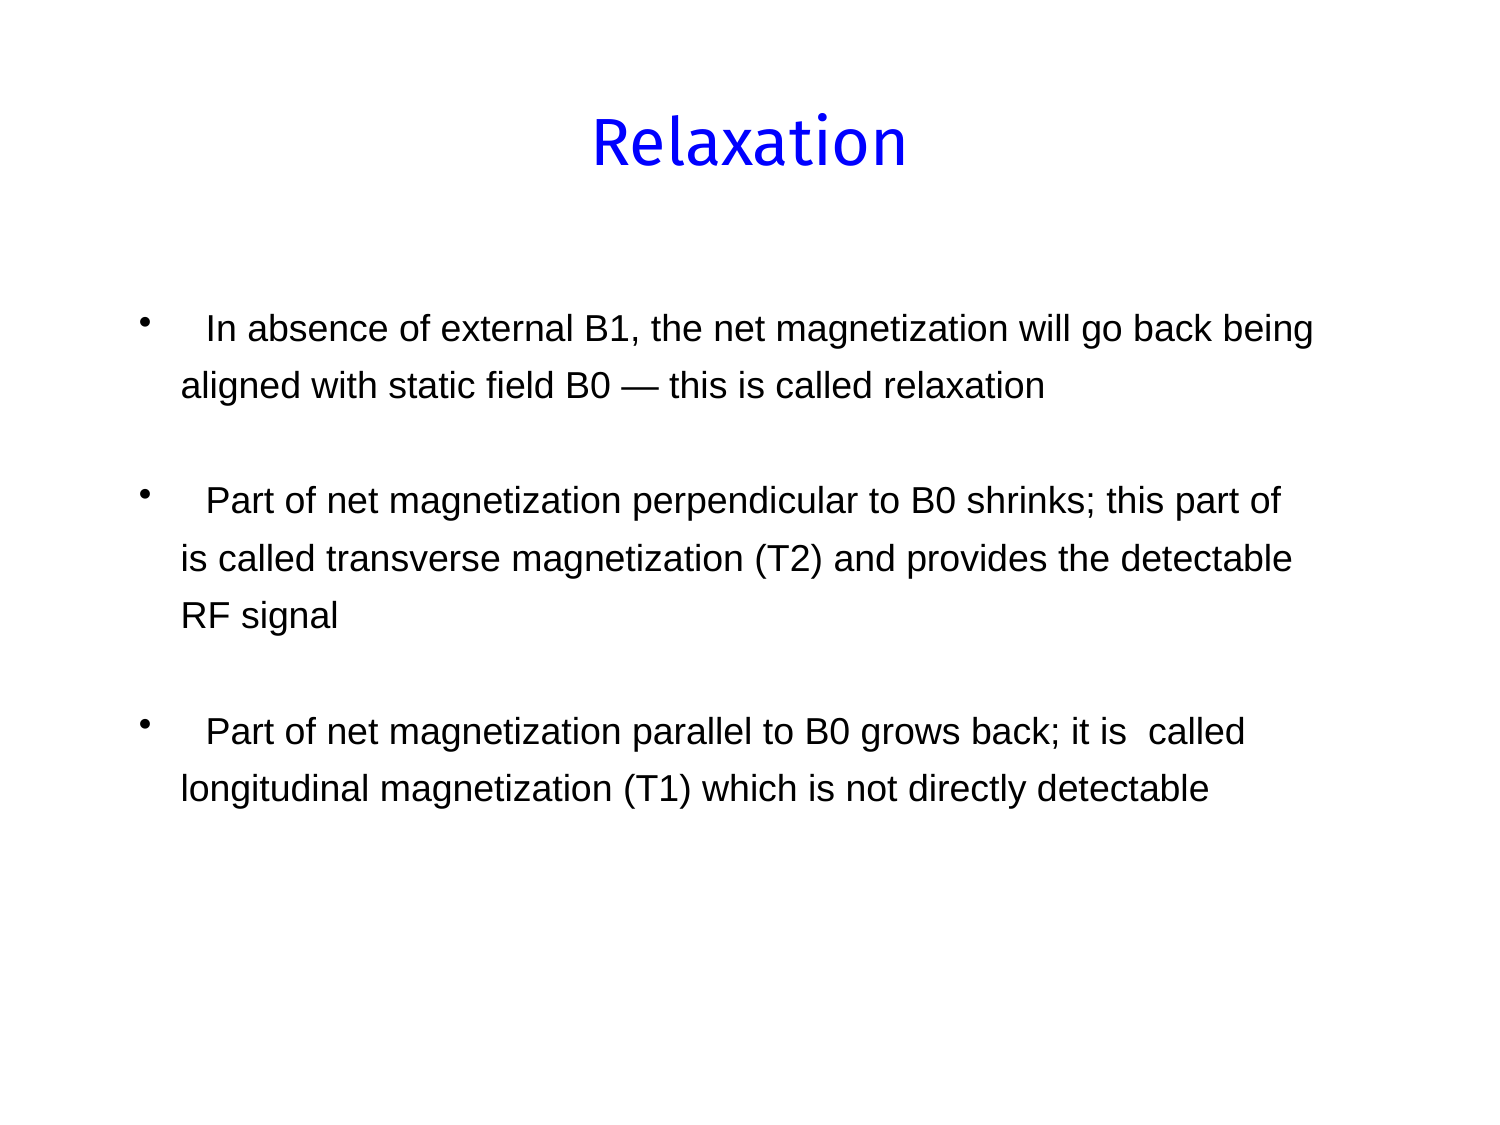

Relaxation

   In absence of external B1, the net magnetization will go back being
    aligned with static field B0 — this is called relaxation

   Part of net magnetization perpendicular to B0 shrinks; this part of
    is called transverse magnetization (T2) and provides the detectable
    RF signal

   Part of net magnetization parallel to B0 grows back; it is  called
    longitudinal magnetization (T1) which is not directly detectable